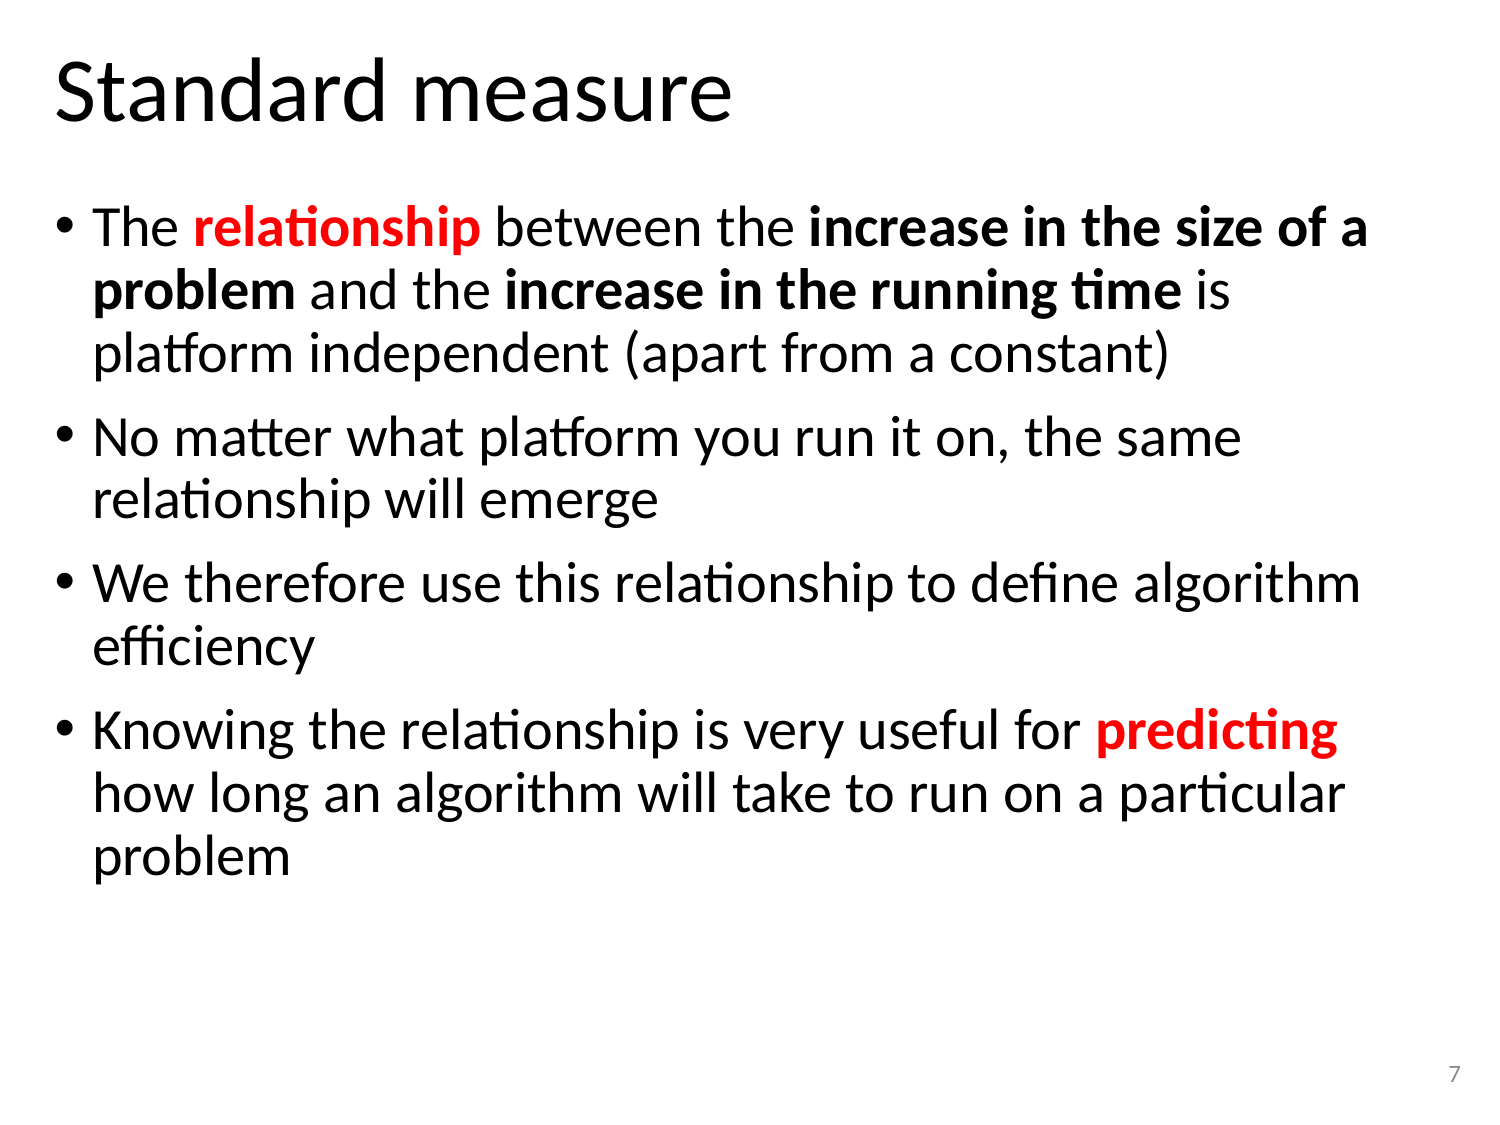

# Standard measure
The relationship between the increase in the size of a problem and the increase in the running time is platform independent (apart from a constant)
No matter what platform you run it on, the same relationship will emerge
We therefore use this relationship to define algorithm efficiency
Knowing the relationship is very useful for predicting how long an algorithm will take to run on a particular problem

7